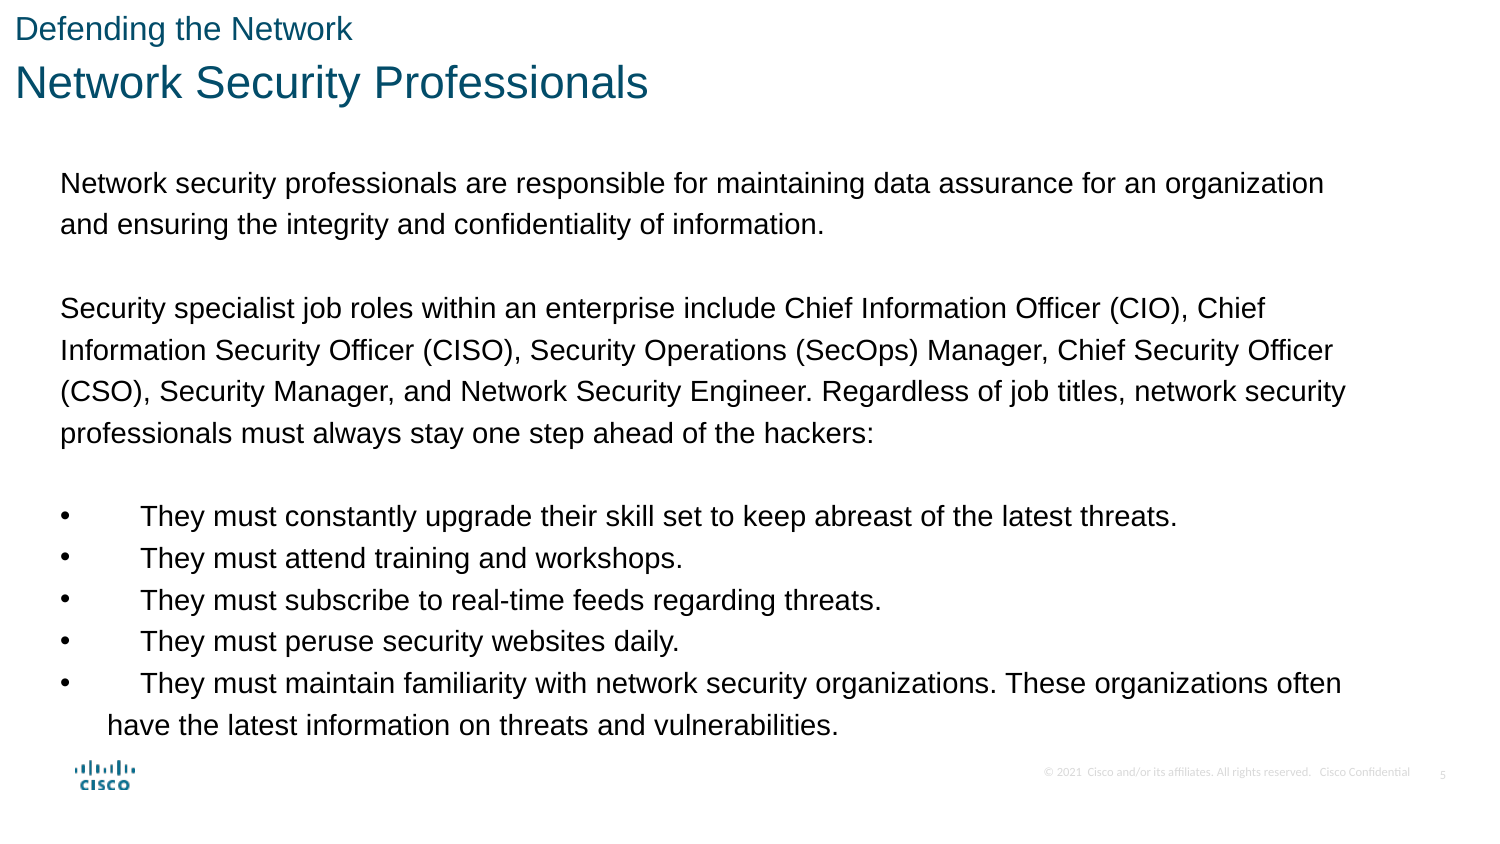

# Defending the Network
Network Security Professionals
Network security professionals are responsible for maintaining data assurance for an organization and ensuring the integrity and confidentiality of information.

Security specialist job roles within an enterprise include Chief Information Officer (CIO), Chief Information Security Officer (CISO), Security Operations (SecOps) Manager, Chief Security Officer (CSO), Security Manager, and Network Security Engineer. Regardless of job titles, network security professionals must always stay one step ahead of the hackers:

    They must constantly upgrade their skill set to keep abreast of the latest threats.
    They must attend training and workshops.
    They must subscribe to real-time feeds regarding threats.
    They must peruse security websites daily.
    They must maintain familiarity with network security organizations. These organizations often have the latest information on threats and vulnerabilities.
5